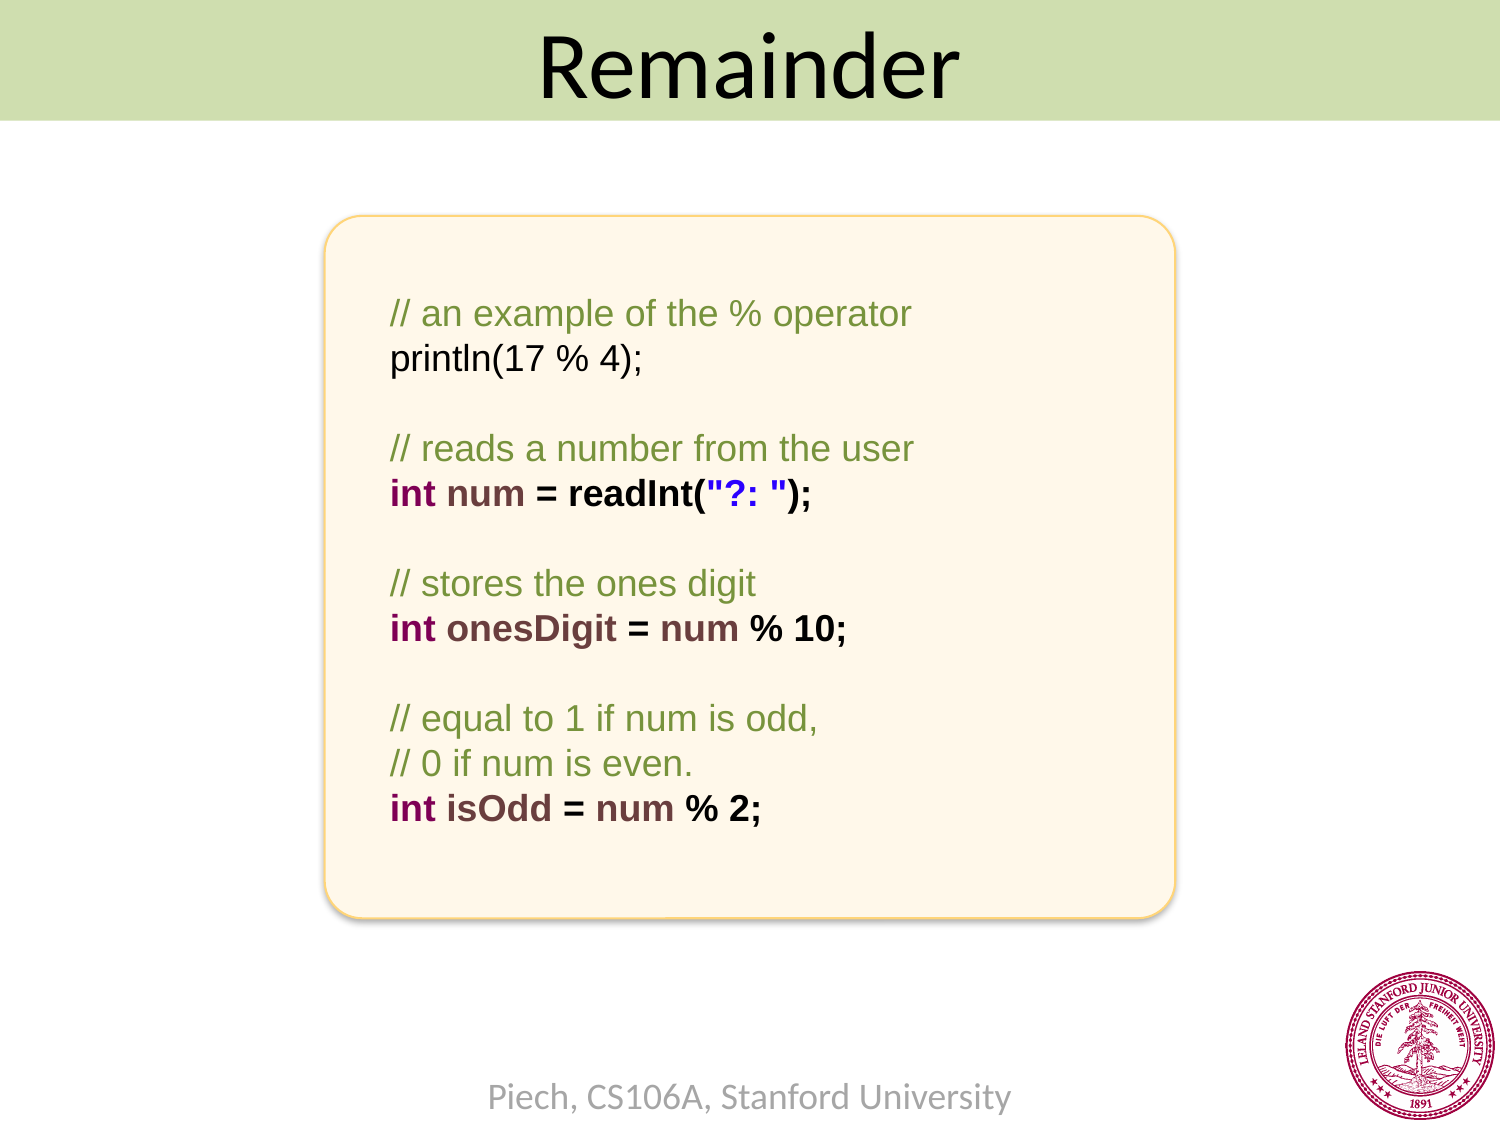

Remainder

// an example of the % operator
println(17 % 4);

// reads a number from the user
int num = readInt("?: ");

// stores the ones digit
int onesDigit = num % 10;

// equal to 1 if num is odd,
// 0 if num is even.
int isOdd = num % 2;